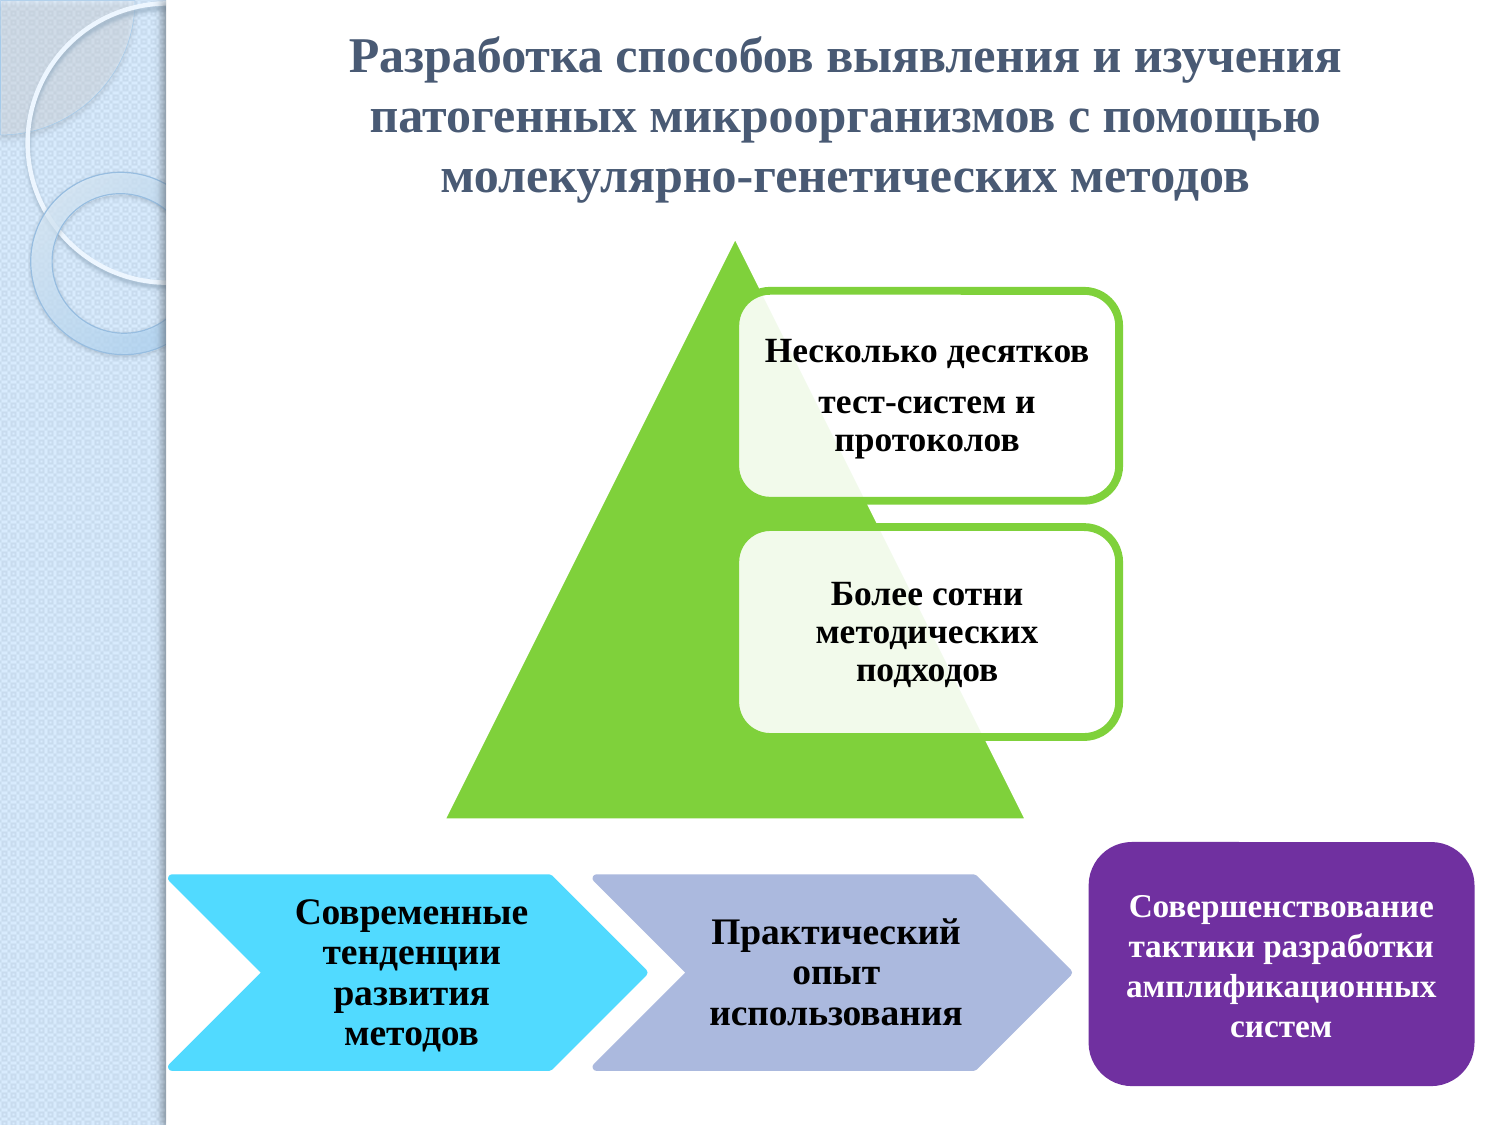

# Разработка способов выявления и изучения патогенных микроорганизмов с помощью молекулярно-генетических методов
Несколько десятков
тест-систем и протоколов
Более сотни методических подходов
Современные тенденции развития методов
Практический опыт использования
Совершенствование тактики разработки амплификационных систем